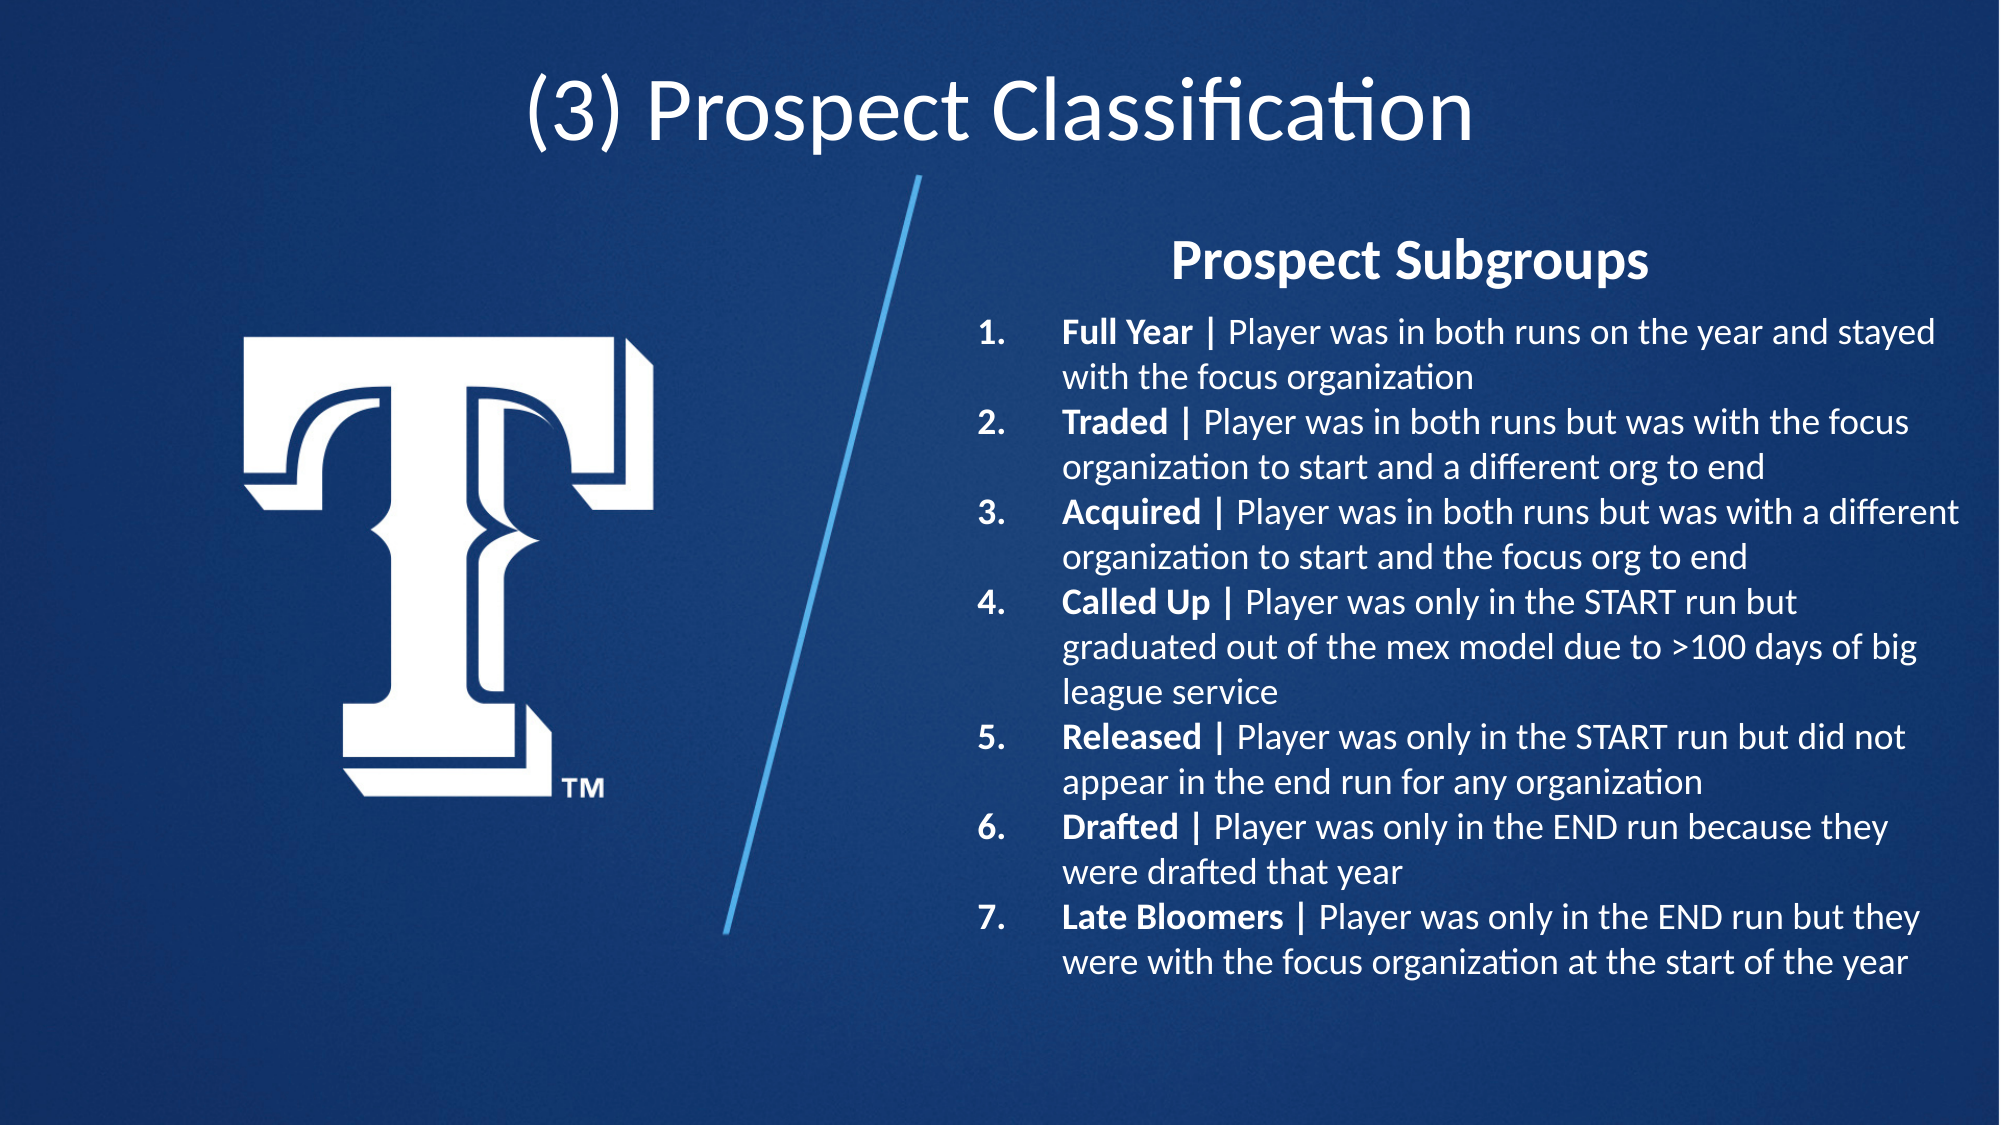

(3) Prospect Classification
Prospect Subgroups
Full Year | Player was in both runs on the year and stayed with the focus organization
Traded | Player was in both runs but was with the focus organization to start and a different org to end
Acquired | Player was in both runs but was with a different organization to start and the focus org to end
Called Up | Player was only in the START run but graduated out of the mex model due to >100 days of big league service
Released | Player was only in the START run but did not appear in the end run for any organization
Drafted | Player was only in the END run because they were drafted that year
Late Bloomers | Player was only in the END run but they were with the focus organization at the start of the year